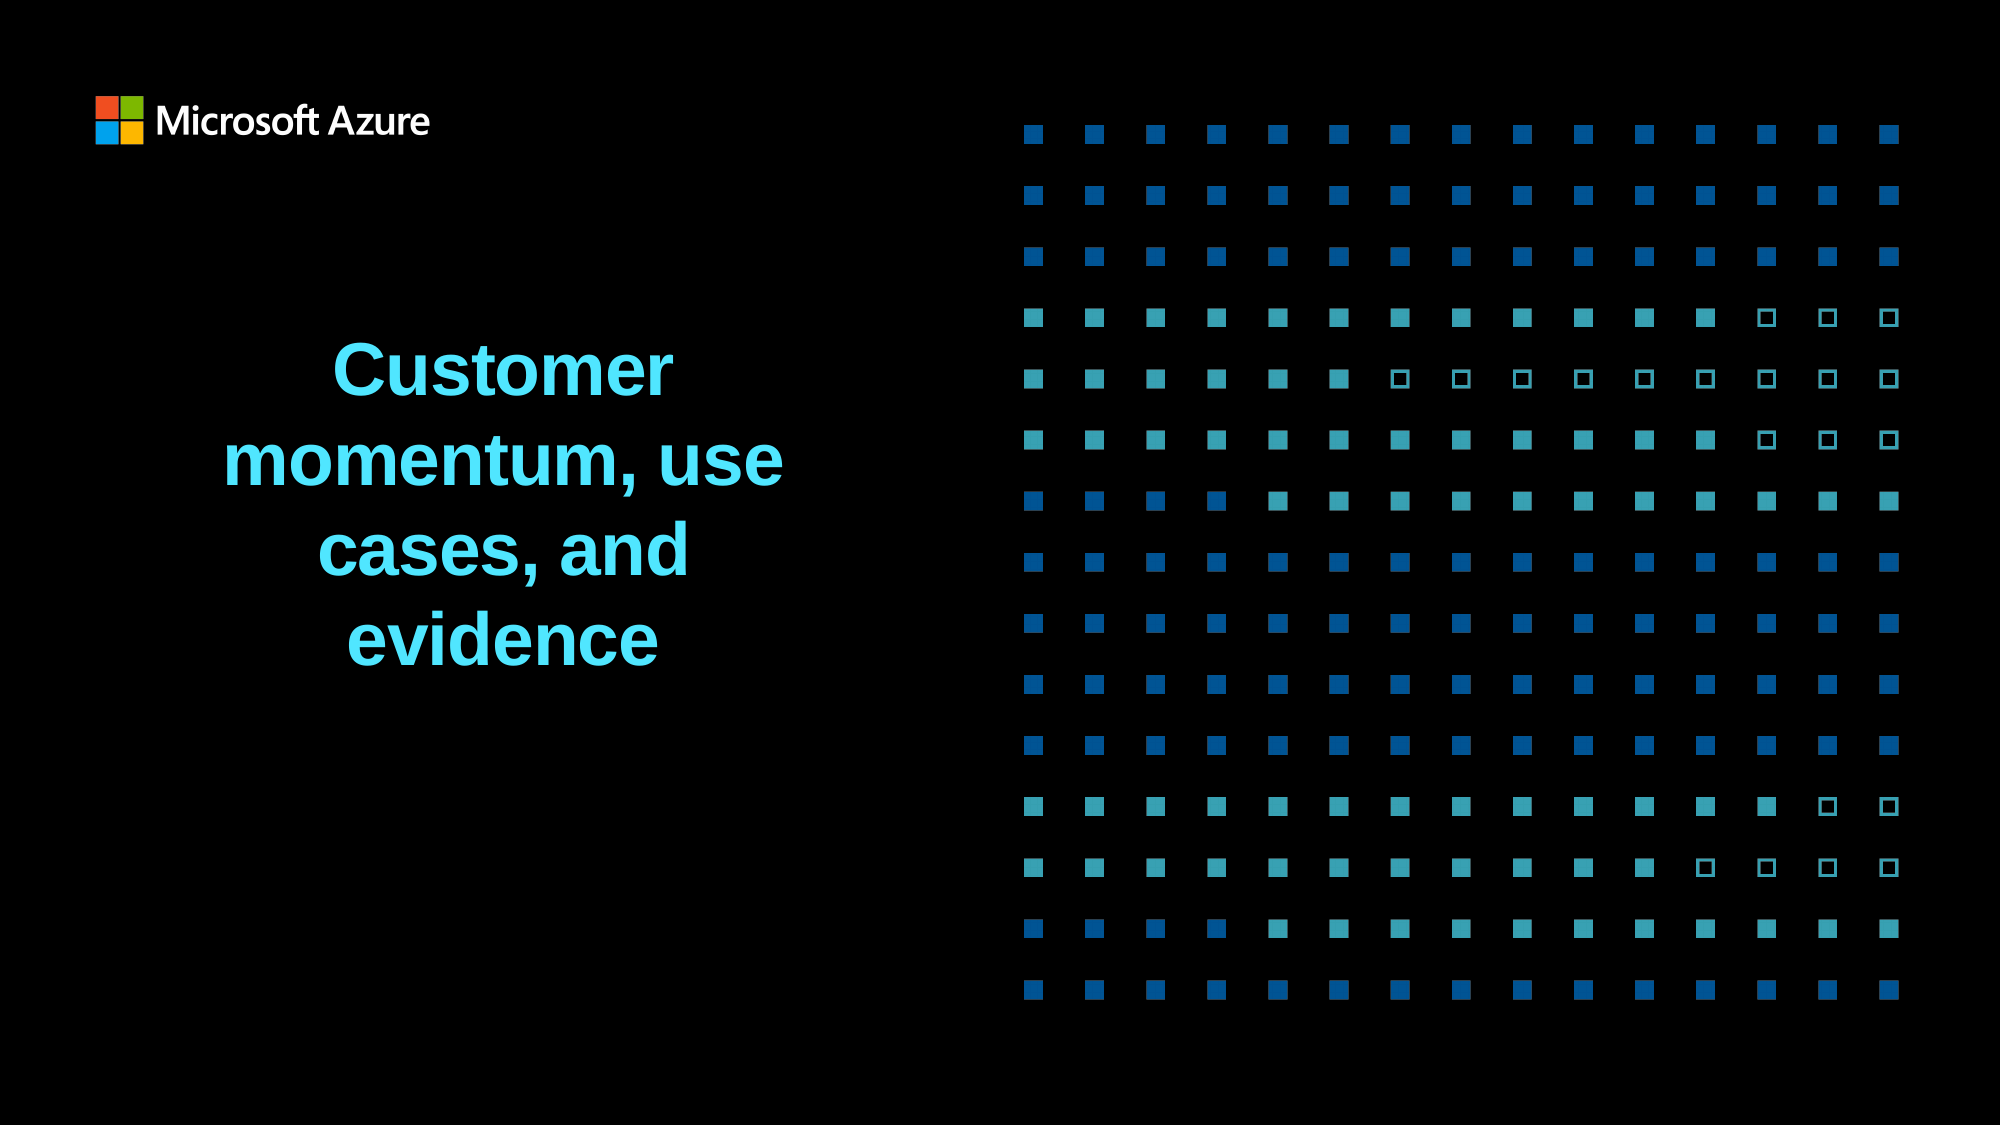

# Customer momentum, use cases, and evidence